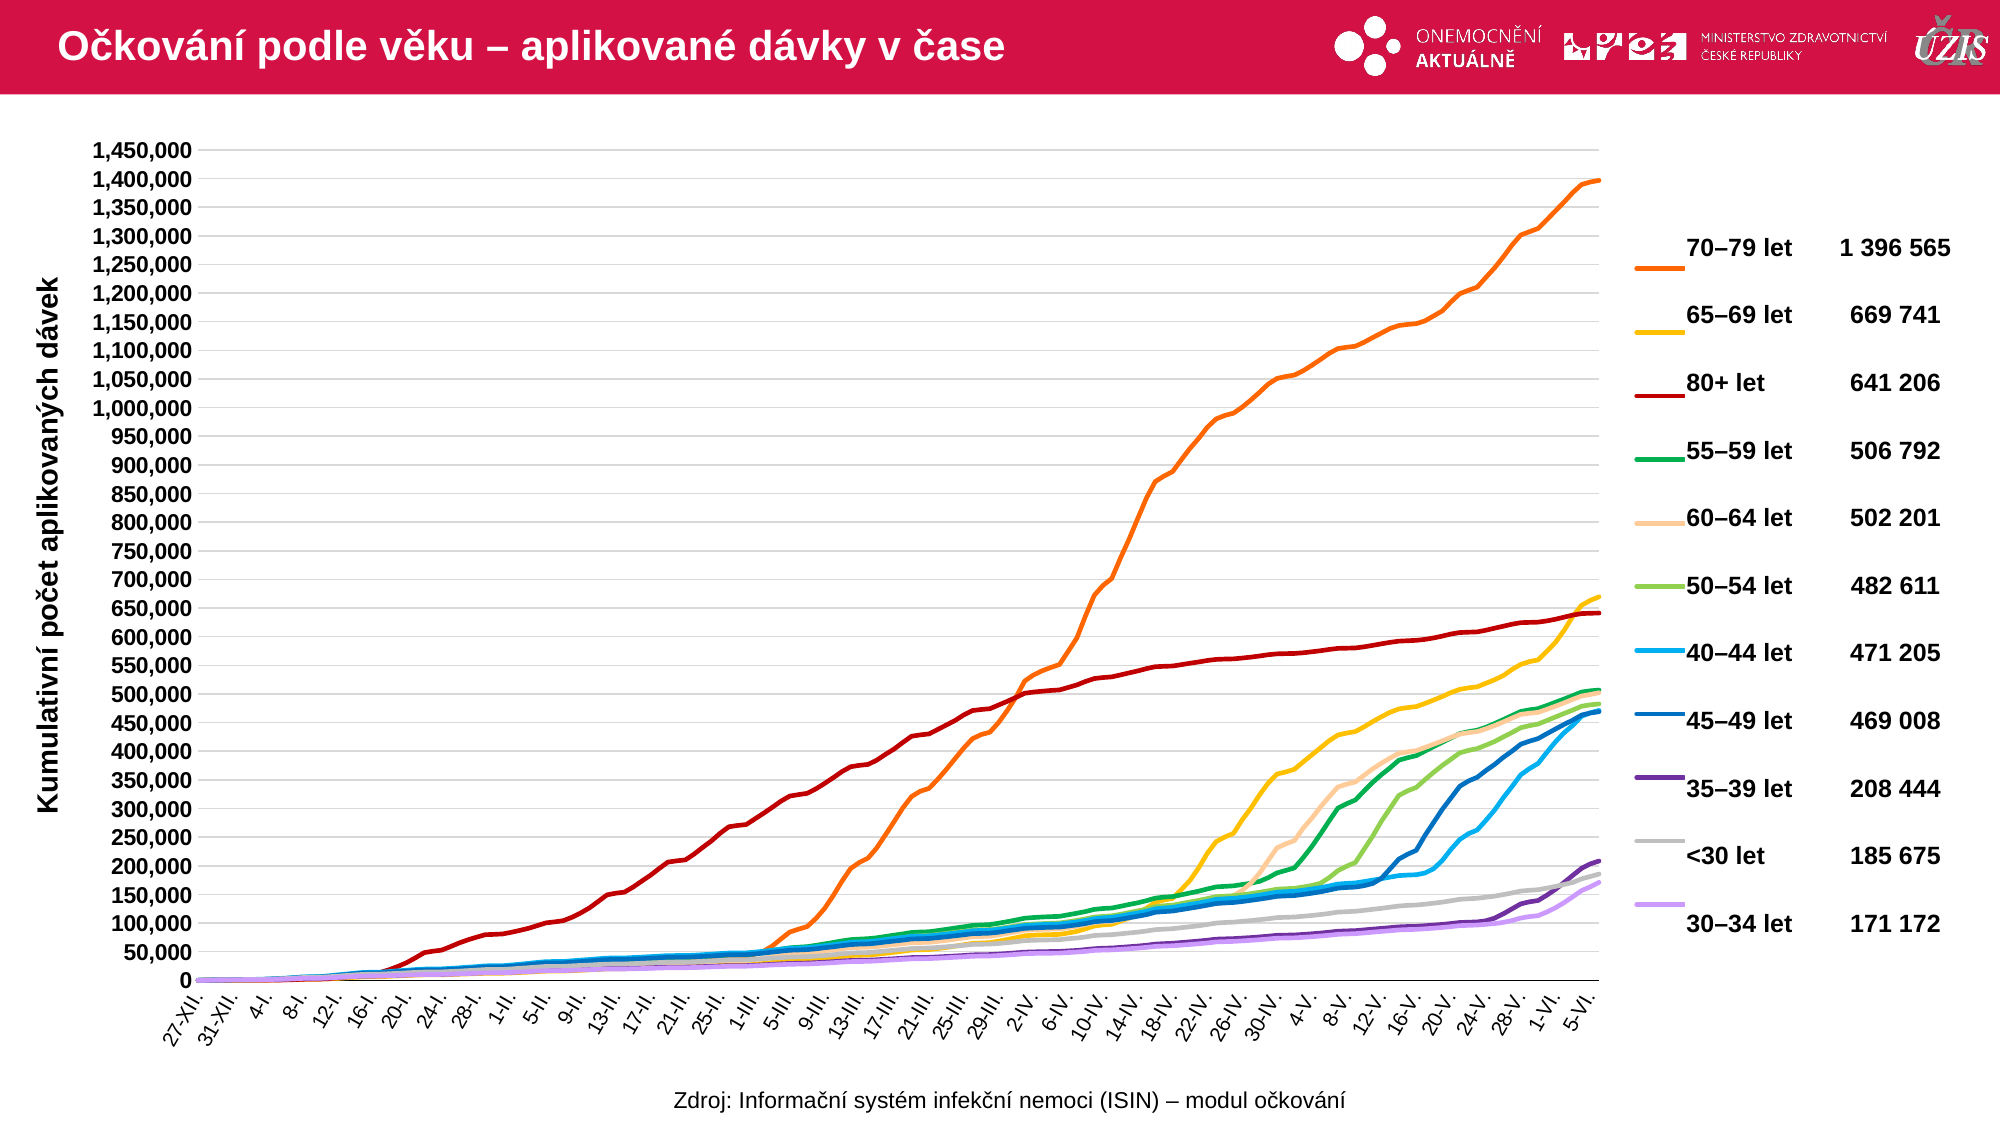

# Očkování podle věku – aplikované dávky v čase

### Chart

| Category | 70–79 | 65–69 | 80+ | 55–59 | 60–64 | 50–54 | 40–44 | 45–49 | 35–39 | <30 | 30–34 |
|---|---|---|---|---|---|---|---|---|---|---|---|
| 27-XII. | 67.0 | 82.0 | 26.0 | 107.0 | 96.0 | 142.0 | 176.0 | 132.0 | 92.0 | 160.0 | 109.0 |
| 28-XII. | 173.0 | 217.0 | 125.0 | 309.0 | 278.0 | 384.0 | 467.0 | 407.0 | 257.0 | 427.0 | 333.0 |
| 29-XII. | 329.0 | 394.0 | 405.0 | 643.0 | 526.0 | 741.0 | 899.0 | 788.0 | 512.0 | 834.0 | 609.0 |
| 30-XII. | 486.0 | 558.0 | 599.0 | 1016.0 | 821.0 | 1107.0 | 1379.0 | 1160.0 | 760.0 | 1252.0 | 866.0 |
| 31-XII. | 597.0 | 619.0 | 717.0 | 1129.0 | 906.0 | 1227.0 | 1533.0 | 1291.0 | 851.0 | 1405.0 | 975.0 |
| 1-I. | 605.0 | 631.0 | 720.0 | 1159.0 | 929.0 | 1260.0 | 1578.0 | 1324.0 | 871.0 | 1426.0 | 992.0 |
| 2-I. | 645.0 | 681.0 | 732.0 | 1286.0 | 1036.0 | 1404.0 | 1778.0 | 1481.0 | 971.0 | 1579.0 | 1095.0 |
| 3-I. | 674.0 | 723.0 | 735.0 | 1386.0 | 1099.0 | 1515.0 | 1927.0 | 1597.0 | 1035.0 | 1681.0 | 1180.0 |
| 4-I. | 805.0 | 917.0 | 766.0 | 1808.0 | 1389.0 | 1928.0 | 2443.0 | 2068.0 | 1317.0 | 2040.0 | 1468.0 |
| 5-I. | 954.0 | 1142.0 | 807.0 | 2329.0 | 1727.0 | 2494.0 | 3084.0 | 2624.0 | 1687.0 | 2526.0 | 1833.0 |
| 6-I. | 1191.0 | 1426.0 | 874.0 | 2980.0 | 2189.0 | 3210.0 | 3917.0 | 3370.0 | 2118.0 | 3156.0 | 2272.0 |
| 7-I. | 1644.0 | 1799.0 | 1277.0 | 3818.0 | 2857.0 | 4133.0 | 4910.0 | 4308.0 | 2688.0 | 4009.0 | 2837.0 |
| 8-I. | 2150.0 | 2248.0 | 2136.0 | 4829.0 | 3606.0 | 5250.0 | 6184.0 | 5492.0 | 3359.0 | 4983.0 | 3500.0 |
| 9-I. | 2329.0 | 2395.0 | 2322.0 | 5043.0 | 3786.0 | 5443.0 | 6389.0 | 5703.0 | 3504.0 | 5136.0 | 3610.0 |
| 10-I. | 2480.0 | 2526.0 | 2429.0 | 5230.0 | 3928.0 | 5630.0 | 6596.0 | 5897.0 | 3617.0 | 5286.0 | 3720.0 |
| 11-I. | 2936.0 | 2988.0 | 3065.0 | 6267.0 | 4720.0 | 6695.0 | 7922.0 | 7072.0 | 4289.0 | 6333.0 | 4383.0 |
| 12-I. | 3835.0 | 3694.0 | 4723.0 | 7533.0 | 5742.0 | 8013.0 | 9491.0 | 8571.0 | 5179.0 | 7468.0 | 5212.0 |
| 13-I. | 5036.0 | 4449.0 | 6423.0 | 8877.0 | 6713.0 | 9443.0 | 10956.0 | 9958.0 | 6047.0 | 8499.0 | 5976.0 |
| 14-I. | 6454.0 | 5327.0 | 8710.0 | 10365.0 | 7838.0 | 10947.0 | 12541.0 | 11452.0 | 6907.0 | 9606.0 | 6751.0 |
| 15-I. | 7688.0 | 6142.0 | 11004.0 | 11745.0 | 8954.0 | 12393.0 | 13953.0 | 12758.0 | 7659.0 | 10605.0 | 7456.0 |
| 16-I. | 8041.0 | 6308.0 | 12512.0 | 11934.0 | 9136.0 | 12605.0 | 14164.0 | 12914.0 | 7755.0 | 10741.0 | 7544.0 |
| 17-I. | 8267.0 | 6420.0 | 14164.0 | 12073.0 | 9276.0 | 12766.0 | 14330.0 | 13069.0 | 7847.0 | 10931.0 | 7666.0 |
| 18-I. | 9262.0 | 7135.0 | 18921.0 | 13103.0 | 10181.0 | 13876.0 | 15545.0 | 14127.0 | 8461.0 | 11721.0 | 8280.0 |
| 19-I. | 10248.0 | 7868.0 | 24631.0 | 14263.0 | 11083.0 | 15018.0 | 16701.0 | 15251.0 | 9017.0 | 12467.0 | 8838.0 |
| 20-I. | 11368.0 | 8564.0 | 31226.0 | 15436.0 | 12051.0 | 16184.0 | 17793.0 | 16321.0 | 9612.0 | 13251.0 | 9376.0 |
| 21-I. | 12516.0 | 9215.0 | 39525.0 | 16506.0 | 12836.0 | 17294.0 | 18877.0 | 17312.0 | 10145.0 | 13975.0 | 9862.0 |
| 22-I. | 13378.0 | 9690.0 | 48480.0 | 17354.0 | 13403.0 | 18093.0 | 19733.0 | 18101.0 | 10573.0 | 14545.0 | 10244.0 |
| 23-I. | 13588.0 | 9791.0 | 50950.0 | 17550.0 | 13555.0 | 18302.0 | 19943.0 | 18274.0 | 10675.0 | 14697.0 | 10339.0 |
| 24-I. | 13720.0 | 9879.0 | 52787.0 | 17683.0 | 13655.0 | 18452.0 | 20107.0 | 18418.0 | 10749.0 | 14822.0 | 10433.0 |
| 25-I. | 14251.0 | 10306.0 | 58936.0 | 18421.0 | 14195.0 | 19159.0 | 20929.0 | 19204.0 | 11199.0 | 15472.0 | 10884.0 |
| 26-I. | 14888.0 | 10879.0 | 65298.0 | 19396.0 | 14901.0 | 20180.0 | 21932.0 | 20131.0 | 11749.0 | 16279.0 | 11420.0 |
| 27-I. | 15470.0 | 11317.0 | 70795.0 | 20348.0 | 15580.0 | 21185.0 | 22993.0 | 21110.0 | 12307.0 | 17069.0 | 11960.0 |
| 28-I. | 16076.0 | 11778.0 | 75437.0 | 21279.0 | 16353.0 | 22183.0 | 24090.0 | 22149.0 | 12994.0 | 17950.0 | 12544.0 |
| 29-I. | 16719.0 | 12311.0 | 79778.0 | 22414.0 | 17214.0 | 23402.0 | 25377.0 | 23437.0 | 13643.0 | 18881.0 | 13194.0 |
| 30-I. | 16852.0 | 12429.0 | 80406.0 | 22560.0 | 17330.0 | 23520.0 | 25508.0 | 23577.0 | 13712.0 | 18981.0 | 13262.0 |
| 31-I. | 16999.0 | 12539.0 | 81065.0 | 22681.0 | 17436.0 | 23650.0 | 25646.0 | 23699.0 | 13799.0 | 19097.0 | 13347.0 |
| 1-II. | 17618.0 | 13064.0 | 84004.0 | 23652.0 | 18214.0 | 24690.0 | 26875.0 | 24759.0 | 14414.0 | 20055.0 | 13977.0 |
| 2-II. | 18473.0 | 13741.0 | 87330.0 | 24859.0 | 19170.0 | 25965.0 | 28282.0 | 26169.0 | 15240.0 | 21134.0 | 14696.0 |
| 3-II. | 19613.0 | 14501.0 | 90927.0 | 26226.0 | 20135.0 | 27362.0 | 29766.0 | 27596.0 | 16071.0 | 22159.0 | 15461.0 |
| 4-II. | 20942.0 | 15381.0 | 95704.0 | 27711.0 | 21234.0 | 28907.0 | 31370.0 | 29123.0 | 16973.0 | 23341.0 | 16294.0 |
| 5-II. | 22086.0 | 16161.0 | 100449.0 | 29012.0 | 22326.0 | 30295.0 | 32754.0 | 30423.0 | 17710.0 | 24348.0 | 16970.0 |
| 6-II. | 22244.0 | 16278.0 | 102228.0 | 29162.0 | 22467.0 | 30451.0 | 32916.0 | 30565.0 | 17796.0 | 24466.0 | 17063.0 |
| 7-II. | 22411.0 | 16367.0 | 104335.0 | 29305.0 | 22566.0 | 30575.0 | 33038.0 | 30697.0 | 17864.0 | 24606.0 | 17140.0 |
| 8-II. | 23356.0 | 17005.0 | 110398.0 | 30374.0 | 23462.0 | 31627.0 | 34230.0 | 31769.0 | 18485.0 | 25438.0 | 17719.0 |
| 9-II. | 24484.0 | 17717.0 | 117996.0 | 31476.0 | 24306.0 | 32688.0 | 35390.0 | 32851.0 | 19045.0 | 26151.0 | 18285.0 |
| 10-II. | 25796.0 | 18436.0 | 126730.0 | 32703.0 | 25257.0 | 33863.0 | 36537.0 | 33981.0 | 19625.0 | 26851.0 | 18777.0 |
| 11-II. | 27510.0 | 19332.0 | 137938.0 | 33948.0 | 26315.0 | 35109.0 | 37779.0 | 35228.0 | 20294.0 | 27664.0 | 19331.0 |
| 12-II. | 28974.0 | 20121.0 | 149317.0 | 35092.0 | 27198.0 | 36269.0 | 38944.0 | 36315.0 | 20851.0 | 28446.0 | 19840.0 |
| 13-II. | 29315.0 | 20255.0 | 152228.0 | 35283.0 | 27342.0 | 36454.0 | 39106.0 | 36458.0 | 20920.0 | 28589.0 | 19914.0 |
| 14-II. | 29400.0 | 20319.0 | 154019.0 | 35363.0 | 27398.0 | 36538.0 | 39155.0 | 36504.0 | 20949.0 | 28625.0 | 19938.0 |
| 15-II. | 30346.0 | 20825.0 | 162906.0 | 36081.0 | 27990.0 | 37301.0 | 39939.0 | 37227.0 | 21360.0 | 29228.0 | 20354.0 |
| 16-II. | 31556.0 | 21416.0 | 173482.0 | 36832.0 | 28604.0 | 38090.0 | 40716.0 | 37899.0 | 21750.0 | 29916.0 | 20710.0 |
| 17-II. | 32841.0 | 22012.0 | 183642.0 | 37729.0 | 29284.0 | 38994.0 | 41496.0 | 38672.0 | 22179.0 | 30601.0 | 21122.0 |
| 18-II. | 34197.0 | 22793.0 | 195403.0 | 38688.0 | 30114.0 | 39938.0 | 42373.0 | 39526.0 | 22661.0 | 31218.0 | 21563.0 |
| 19-II. | 35472.0 | 23406.0 | 206554.0 | 39584.0 | 30759.0 | 40841.0 | 43220.0 | 40355.0 | 23133.0 | 31928.0 | 21987.0 |
| 20-II. | 35608.0 | 23487.0 | 208737.0 | 39675.0 | 30845.0 | 40931.0 | 43306.0 | 40455.0 | 23192.0 | 32016.0 | 22047.0 |
| 21-II. | 35671.0 | 23521.0 | 210362.0 | 39718.0 | 30886.0 | 40976.0 | 43330.0 | 40522.0 | 23210.0 | 32039.0 | 22070.0 |
| 22-II. | 36536.0 | 23982.0 | 220356.0 | 40415.0 | 31440.0 | 41653.0 | 43972.0 | 41091.0 | 23542.0 | 32648.0 | 22489.0 |
| 23-II. | 37577.0 | 24620.0 | 232311.0 | 41246.0 | 32120.0 | 42548.0 | 44863.0 | 41893.0 | 24067.0 | 33362.0 | 22979.0 |
| 24-II. | 38972.0 | 25330.0 | 243484.0 | 42189.0 | 32958.0 | 43481.0 | 45734.0 | 42736.0 | 24534.0 | 34118.0 | 23518.0 |
| 25-II. | 40632.0 | 26115.0 | 256809.0 | 43256.0 | 33826.0 | 44549.0 | 46801.0 | 43802.0 | 25176.0 | 34987.0 | 24121.0 |
| 26-II. | 42587.0 | 26928.0 | 268184.0 | 44318.0 | 34687.0 | 45543.0 | 47824.0 | 44747.0 | 25713.0 | 35899.0 | 24692.0 |
| 27-II. | 42903.0 | 27004.0 | 270397.0 | 44432.0 | 34778.0 | 45651.0 | 47965.0 | 44858.0 | 25773.0 | 36037.0 | 24768.0 |
| 28-II. | 43044.0 | 27074.0 | 272058.0 | 44639.0 | 34910.0 | 45813.0 | 48088.0 | 44983.0 | 25818.0 | 36137.0 | 24843.0 |
| 1-III. | 45701.0 | 28113.0 | 281980.0 | 46305.0 | 36352.0 | 46992.0 | 49303.0 | 46121.0 | 26470.0 | 36901.0 | 25444.0 |
| 2-III. | 51043.0 | 29658.0 | 291844.0 | 49504.0 | 39050.0 | 48787.0 | 50952.0 | 47671.0 | 27243.0 | 37837.0 | 26137.0 |
| 3-III. | 60136.0 | 31302.0 | 302182.0 | 52184.0 | 41422.0 | 50719.0 | 52821.0 | 49471.0 | 28096.0 | 38892.0 | 26906.0 |
| 4-III. | 72433.0 | 33055.0 | 312955.0 | 54656.0 | 43963.0 | 52454.0 | 54447.0 | 51096.0 | 28909.0 | 39747.0 | 27491.0 |
| 5-III. | 84366.0 | 34470.0 | 321746.0 | 56883.0 | 45867.0 | 54122.0 | 56035.0 | 52587.0 | 29655.0 | 40696.0 | 28196.0 |
| 6-III. | 89336.0 | 35048.0 | 324271.0 | 58003.0 | 46689.0 | 54867.0 | 56590.0 | 53116.0 | 29937.0 | 41049.0 | 28432.0 |
| 7-III. | 93957.0 | 35697.0 | 326501.0 | 58895.0 | 47361.0 | 55612.0 | 57218.0 | 53732.0 | 30215.0 | 41430.0 | 28649.0 |
| 8-III. | 107981.0 | 36869.0 | 334273.0 | 61147.0 | 49202.0 | 57249.0 | 58679.0 | 55097.0 | 30939.0 | 42308.0 | 29302.0 |
| 9-III. | 125435.0 | 38267.0 | 343713.0 | 63618.0 | 51313.0 | 59551.0 | 60519.0 | 57043.0 | 31780.0 | 43442.0 | 30069.0 |
| 10-III. | 148083.0 | 39771.0 | 353865.0 | 66220.0 | 53216.0 | 61419.0 | 62313.0 | 58634.0 | 32755.0 | 44824.0 | 30930.0 |
| 11-III. | 173002.0 | 41597.0 | 364489.0 | 68862.0 | 55308.0 | 63604.0 | 64403.0 | 60627.0 | 33828.0 | 46378.0 | 31973.0 |
| 12-III. | 195419.0 | 43465.0 | 372966.0 | 71191.0 | 56999.0 | 65617.0 | 66620.0 | 62544.0 | 34781.0 | 47842.0 | 32849.0 |
| 13-III. | 205882.0 | 43928.0 | 375347.0 | 72147.0 | 57600.0 | 66388.0 | 67284.0 | 63346.0 | 35076.0 | 48277.0 | 33065.0 |
| 14-III. | 213509.0 | 44253.0 | 376996.0 | 72784.0 | 57966.0 | 67005.0 | 67795.0 | 63804.0 | 35299.0 | 48642.0 | 33257.0 |
| 15-III. | 231357.0 | 45595.0 | 384492.0 | 74384.0 | 59115.0 | 68375.0 | 69334.0 | 65107.0 | 35985.0 | 49905.0 | 33971.0 |
| 16-III. | 254177.0 | 47376.0 | 394509.0 | 76773.0 | 60813.0 | 70669.0 | 71438.0 | 67016.0 | 36935.0 | 51324.0 | 34949.0 |
| 17-III. | 277472.0 | 49141.0 | 403999.0 | 79010.0 | 62420.0 | 72709.0 | 73210.0 | 68701.0 | 37819.0 | 52707.0 | 35848.0 |
| 18-III. | 301197.0 | 50993.0 | 415362.0 | 81201.0 | 63971.0 | 74839.0 | 74967.0 | 70382.0 | 38763.0 | 54019.0 | 36700.0 |
| 19-III. | 320963.0 | 53076.0 | 426240.0 | 83678.0 | 65859.0 | 77087.0 | 77010.0 | 72265.0 | 39826.0 | 55659.0 | 37586.0 |
| 20-III. | 330248.0 | 53547.0 | 428610.0 | 84530.0 | 66283.0 | 78090.0 | 77612.0 | 72797.0 | 40156.0 | 56223.0 | 37890.0 |
| 21-III. | 335104.0 | 53724.0 | 430219.0 | 84873.0 | 66473.0 | 78511.0 | 77888.0 | 73092.0 | 40289.0 | 56505.0 | 38068.0 |
| 22-III. | 350838.0 | 55469.0 | 437912.0 | 86904.0 | 68130.0 | 80253.0 | 79367.0 | 74574.0 | 40973.0 | 57497.0 | 38755.0 |
| 23-III. | 368412.0 | 57442.0 | 445759.0 | 89131.0 | 69898.0 | 82052.0 | 80877.0 | 76134.0 | 41776.0 | 58704.0 | 39500.0 |
| 24-III. | 387183.0 | 59854.0 | 453688.0 | 91383.0 | 71956.0 | 83866.0 | 82617.0 | 77836.0 | 42588.0 | 59915.0 | 40374.0 |
| 25-III. | 405681.0 | 62202.0 | 463387.0 | 93582.0 | 74061.0 | 85643.0 | 84480.0 | 79623.0 | 43466.0 | 61199.0 | 41187.0 |
| 26-III. | 422012.0 | 64664.0 | 471085.0 | 95993.0 | 76195.0 | 87771.0 | 86724.0 | 81622.0 | 44606.0 | 62792.0 | 42240.0 |
| 27-III. | 429061.0 | 65235.0 | 472951.0 | 96777.0 | 76693.0 | 88279.0 | 87196.0 | 82008.0 | 44878.0 | 63156.0 | 42472.0 |
| 28-III. | 433260.0 | 65872.0 | 474284.0 | 97447.0 | 77137.0 | 88759.0 | 87642.0 | 82504.0 | 45088.0 | 63440.0 | 42666.0 |
| 29-III. | 450230.0 | 68520.0 | 480774.0 | 99806.0 | 79468.0 | 90472.0 | 89368.0 | 84179.0 | 45961.0 | 64510.0 | 43462.0 |
| 30-III. | 471223.0 | 71449.0 | 487107.0 | 102560.0 | 82132.0 | 92858.0 | 91373.0 | 86518.0 | 46943.0 | 65958.0 | 44401.0 |
| 31-III. | 494752.0 | 74441.0 | 494025.0 | 105447.0 | 84645.0 | 95013.0 | 93475.0 | 88603.0 | 48049.0 | 67612.0 | 45439.0 |
| 1-IV. | 522599.0 | 77879.0 | 501240.0 | 108645.0 | 87538.0 | 97534.0 | 95951.0 | 90890.0 | 49370.0 | 69456.0 | 46674.0 |
| 2-IV. | 532983.0 | 78893.0 | 503284.0 | 109766.0 | 88319.0 | 98436.0 | 96849.0 | 91628.0 | 49783.0 | 70010.0 | 47036.0 |
| 3-IV. | 540419.0 | 79535.0 | 504771.0 | 110627.0 | 89006.0 | 99136.0 | 97489.0 | 92264.0 | 50116.0 | 70504.0 | 47324.0 |
| 4-IV. | 546236.0 | 79951.0 | 506101.0 | 111329.0 | 89431.0 | 99700.0 | 98022.0 | 92788.0 | 50337.0 | 70803.0 | 47509.0 |
| 5-IV. | 551426.0 | 80320.0 | 507004.0 | 111805.0 | 89860.0 | 100217.0 | 98418.0 | 93122.0 | 50536.0 | 71085.0 | 47697.0 |
| 6-IV. | 574434.0 | 82688.0 | 511404.0 | 114544.0 | 92135.0 | 102461.0 | 100304.0 | 95044.0 | 51505.0 | 72700.0 | 48645.0 |
| 7-IV. | 597929.0 | 85609.0 | 515790.0 | 117230.0 | 94366.0 | 104648.0 | 102058.0 | 96914.0 | 52351.0 | 73977.0 | 49499.0 |
| 8-IV. | 636808.0 | 90167.0 | 521914.0 | 120263.0 | 97504.0 | 107345.0 | 104614.0 | 99324.0 | 53756.0 | 75913.0 | 50717.0 |
| 9-IV. | 672290.0 | 95041.0 | 526908.0 | 123985.0 | 100860.0 | 110529.0 | 107685.0 | 102459.0 | 55341.0 | 78407.0 | 52341.0 |
| 10-IV. | 689554.0 | 96917.0 | 528692.0 | 125480.0 | 102093.0 | 111800.0 | 109247.0 | 103723.0 | 56184.0 | 79248.0 | 52886.0 |
| 11-IV. | 701591.0 | 97953.0 | 529761.0 | 126310.0 | 102800.0 | 112687.0 | 110072.0 | 104462.0 | 56547.0 | 79849.0 | 53208.0 |
| 12-IV. | 737262.0 | 103343.0 | 533168.0 | 129350.0 | 106015.0 | 115312.0 | 112436.0 | 106757.0 | 57654.0 | 81314.0 | 54174.0 |
| 13-IV. | 770390.0 | 108713.0 | 536766.0 | 132471.0 | 109102.0 | 118430.0 | 115196.0 | 109398.0 | 58841.0 | 82815.0 | 55280.0 |
| 14-IV. | 806724.0 | 115588.0 | 540182.0 | 135543.0 | 112419.0 | 121412.0 | 117652.0 | 111984.0 | 59980.0 | 84297.0 | 56337.0 |
| 15-IV. | 842509.0 | 126216.0 | 544235.0 | 139196.0 | 116495.0 | 124563.0 | 120685.0 | 114822.0 | 61381.0 | 86279.0 | 57675.0 |
| 16-IV. | 870697.0 | 135846.0 | 547557.0 | 143571.0 | 121133.0 | 128560.0 | 124898.0 | 118875.0 | 63329.0 | 88576.0 | 59277.0 |
| 17-IV. | 880445.0 | 140325.0 | 548274.0 | 145393.0 | 122423.0 | 130379.0 | 126326.0 | 120167.0 | 64162.0 | 89469.0 | 59916.0 |
| 18-IV. | 888193.0 | 143070.0 | 548814.0 | 146327.0 | 123272.0 | 131242.0 | 127374.0 | 121034.0 | 64772.0 | 90208.0 | 60421.0 |
| 19-IV. | 908911.0 | 158606.0 | 551139.0 | 149461.0 | 126783.0 | 134209.0 | 130178.0 | 123564.0 | 66144.0 | 92000.0 | 61590.0 |
| 20-IV. | 928851.0 | 174614.0 | 553571.0 | 152567.0 | 130326.0 | 136934.0 | 132638.0 | 126021.0 | 67411.0 | 93637.0 | 62681.0 |
| 21-IV. | 946246.0 | 196472.0 | 555857.0 | 155779.0 | 134276.0 | 139642.0 | 135071.0 | 128536.0 | 68719.0 | 95371.0 | 63946.0 |
| 22-IV. | 966012.0 | 222198.0 | 558461.0 | 159589.0 | 138807.0 | 142784.0 | 138066.0 | 131303.0 | 70172.0 | 97523.0 | 65347.0 |
| 23-IV. | 980223.0 | 242237.0 | 560328.0 | 163260.0 | 143274.0 | 146116.0 | 141517.0 | 134167.0 | 72053.0 | 100080.0 | 67162.0 |
| 24-IV. | 986301.0 | 250374.0 | 560905.0 | 164208.0 | 145178.0 | 147018.0 | 142471.0 | 135178.0 | 72548.0 | 101081.0 | 67687.0 |
| 25-IV. | 990278.0 | 256770.0 | 561251.0 | 165063.0 | 148124.0 | 147727.0 | 143210.0 | 136042.0 | 72915.0 | 101677.0 | 68132.0 |
| 26-IV. | 1000756.0 | 280339.0 | 562728.0 | 167319.0 | 157125.0 | 149450.0 | 144911.0 | 137709.0 | 73905.0 | 103097.0 | 69055.0 |
| 27-IV. | 1013392.0 | 300786.0 | 564392.0 | 169763.0 | 170070.0 | 151433.0 | 146627.0 | 139686.0 | 74821.0 | 104405.0 | 69968.0 |
| 28-IV. | 1026914.0 | 324142.0 | 566330.0 | 172916.0 | 187370.0 | 153872.0 | 148766.0 | 141872.0 | 75908.0 | 106014.0 | 71079.0 |
| 29-IV. | 1041220.0 | 344768.0 | 568602.0 | 179428.0 | 209936.0 | 156436.0 | 151355.0 | 144202.0 | 77264.0 | 107674.0 | 72337.0 |
| 30-IV. | 1050820.0 | 360195.0 | 570022.0 | 187626.0 | 231396.0 | 159259.0 | 154109.0 | 146775.0 | 78664.0 | 109679.0 | 73661.0 |
| 1-V. | 1054325.0 | 363880.0 | 570375.0 | 192012.0 | 238264.0 | 160058.0 | 154855.0 | 147438.0 | 79027.0 | 110167.0 | 73974.0 |
| 2-V. | 1056817.0 | 368543.0 | 570721.0 | 196364.0 | 244105.0 | 160781.0 | 155462.0 | 148038.0 | 79336.0 | 110670.0 | 74282.0 |
| 3-V. | 1064262.0 | 381252.0 | 571870.0 | 214028.0 | 265579.0 | 163069.0 | 157341.0 | 150018.0 | 80286.0 | 111976.0 | 75210.0 |
| 4-V. | 1073752.0 | 393610.0 | 573610.0 | 233702.0 | 283178.0 | 165721.0 | 159615.0 | 152247.0 | 81384.0 | 113373.0 | 76234.0 |
| 5-V. | 1083945.0 | 406051.0 | 575476.0 | 255724.0 | 302905.0 | 169526.0 | 161896.0 | 154731.0 | 82668.0 | 115023.0 | 77450.0 |
| 6-V. | 1094754.0 | 418542.0 | 577751.0 | 278721.0 | 320777.0 | 179447.0 | 164895.0 | 157772.0 | 84125.0 | 116819.0 | 78793.0 |
| 7-V. | 1102951.0 | 428278.0 | 579552.0 | 300864.0 | 337682.0 | 191721.0 | 168175.0 | 161111.0 | 85811.0 | 119176.0 | 80494.0 |
| 8-V. | 1105375.0 | 431731.0 | 579918.0 | 308387.0 | 342461.0 | 199309.0 | 169301.0 | 162163.0 | 86417.0 | 119991.0 | 81119.0 |
| 9-V. | 1107092.0 | 434312.0 | 580276.0 | 314925.0 | 346458.0 | 205828.0 | 170145.0 | 162916.0 | 86849.0 | 120632.0 | 81616.0 |
| 10-V. | 1113955.0 | 442642.0 | 582253.0 | 330641.0 | 358001.0 | 228790.0 | 172537.0 | 165265.0 | 88231.0 | 122282.0 | 82869.0 |
| 11-V. | 1122300.0 | 451916.0 | 584867.0 | 345886.0 | 369372.0 | 252043.0 | 175096.0 | 169172.0 | 89577.0 | 124046.0 | 84221.0 |
| 12-V. | 1130216.0 | 460365.0 | 587492.0 | 359227.0 | 379184.0 | 277950.0 | 177609.0 | 178295.0 | 90771.0 | 125806.0 | 85478.0 |
| 13-V. | 1138068.0 | 468145.0 | 590123.0 | 371223.0 | 388289.0 | 300626.0 | 180328.0 | 194945.0 | 92156.0 | 127882.0 | 86784.0 |
| 14-V. | 1143292.0 | 473843.0 | 592163.0 | 384375.0 | 396332.0 | 322947.0 | 182935.0 | 211803.0 | 93470.0 | 129862.0 | 88121.0 |
| 15-V. | 1145117.0 | 476191.0 | 592925.0 | 388730.0 | 399014.0 | 330850.0 | 183835.0 | 220110.0 | 94014.0 | 130926.0 | 88679.0 |
| 16-V. | 1146478.0 | 477983.0 | 593585.0 | 392306.0 | 401038.0 | 336842.0 | 184495.0 | 227029.0 | 94370.0 | 131549.0 | 89073.0 |
| 17-V. | 1151327.0 | 483456.0 | 595318.0 | 400191.0 | 406468.0 | 350354.0 | 187511.0 | 253035.0 | 95377.0 | 133047.0 | 90042.0 |
| 18-V. | 1160030.0 | 489396.0 | 597831.0 | 408018.0 | 412327.0 | 363201.0 | 194951.0 | 275765.0 | 96550.0 | 134827.0 | 91228.0 |
| 19-V. | 1168880.0 | 495547.0 | 600989.0 | 415645.0 | 418125.0 | 375238.0 | 209556.0 | 298821.0 | 97798.0 | 136610.0 | 92451.0 |
| 20-V. | 1184627.0 | 502509.0 | 604644.0 | 423254.0 | 424346.0 | 386118.0 | 228946.0 | 318651.0 | 99272.0 | 138981.0 | 93862.0 |
| 21-V. | 1198686.0 | 508073.0 | 607221.0 | 430738.0 | 429934.0 | 397230.0 | 246020.0 | 338937.0 | 101027.0 | 141588.0 | 95615.0 |
| 22-V. | 1204781.0 | 510601.0 | 607890.0 | 434280.0 | 432499.0 | 401453.0 | 256137.0 | 348066.0 | 101632.0 | 142526.0 | 96178.0 |
| 23-V. | 1210170.0 | 512498.0 | 608366.0 | 436729.0 | 434288.0 | 404702.0 | 262525.0 | 354571.0 | 102078.0 | 143295.0 | 96592.0 |
| 24-V. | 1227299.0 | 518657.0 | 611277.0 | 441915.0 | 439206.0 | 410645.0 | 279344.0 | 366290.0 | 104042.0 | 145162.0 | 97918.0 |
| 25-V. | 1243901.0 | 524856.0 | 614840.0 | 448396.0 | 444904.0 | 417045.0 | 297315.0 | 376882.0 | 108678.0 | 147172.0 | 99221.0 |
| 26-V. | 1263083.0 | 532123.0 | 618272.0 | 455268.0 | 451153.0 | 425080.0 | 318845.0 | 389381.0 | 116200.0 | 149725.0 | 101231.0 |
| 27-V. | 1283595.0 | 542709.0 | 621733.0 | 462354.0 | 457892.0 | 432693.0 | 338304.0 | 400079.0 | 124842.0 | 152605.0 | 104505.0 |
| 28-V. | 1301214.0 | 551586.0 | 624412.0 | 469423.0 | 464304.0 | 441060.0 | 358919.0 | 412336.0 | 133550.0 | 155943.0 | 108758.0 |
| 29-V. | 1307017.0 | 556396.0 | 624905.0 | 472285.0 | 466339.0 | 444697.0 | 369566.0 | 417597.0 | 137127.0 | 157232.0 | 111333.0 |
| 30-V. | 1312659.0 | 559473.0 | 625394.0 | 474351.0 | 467866.0 | 447439.0 | 378709.0 | 422065.0 | 139414.0 | 158258.0 | 113050.0 |
| 31-V. | 1327732.0 | 574318.0 | 627516.0 | 479776.0 | 473074.0 | 453640.0 | 398004.0 | 430502.0 | 148744.0 | 161050.0 | 119323.0 |
| 1-VI. | 1343382.0 | 589976.0 | 630468.0 | 485442.0 | 478659.0 | 459819.0 | 416419.0 | 438760.0 | 158944.0 | 164089.0 | 126743.0 |
| 2-VI. | 1358938.0 | 611277.0 | 634125.0 | 491261.0 | 484601.0 | 466013.0 | 432520.0 | 446922.0 | 171165.0 | 167453.0 | 135899.0 |
| 3-VI. | 1375555.0 | 635711.0 | 637730.0 | 497122.0 | 490626.0 | 471937.0 | 445361.0 | 454414.0 | 183476.0 | 171090.0 | 146149.0 |
| 4-VI. | 1389324.0 | 654885.0 | 640295.0 | 503374.0 | 496457.0 | 478605.0 | 461155.0 | 463190.0 | 195702.0 | 177303.0 | 156811.0 |
| 5-VI. | 1393747.0 | 663434.0 | 640889.0 | 505494.0 | 499060.0 | 481010.0 | 467163.0 | 466741.0 | 203419.0 | 181338.0 | 163312.0 |
| 6-VI. | 1396565.0 | 669741.0 | 641206.0 | 506792.0 | 502201.0 | 482611.0 | 471205.0 | 469008.0 | 208444.0 | 185675.0 | 171172.0 |
| 70–79 let | 1 396 565 |
| --- | --- |
| 65–69 let | 669 741 |
| 80+ let | 641 206 |
| 55–59 let | 506 792 |
| 60–64 let | 502 201 |
| 50–54 let | 482 611 |
| 40–44 let | 471 205 |
| 45–49 let | 469 008 |
| 35–39 let | 208 444 |
| <30 let | 185 675 |
| 30–34 let | 171 172 |
Kumulativní počet aplikovaných dávek
Zdroj: Informační systém infekční nemoci (ISIN) – modul očkování